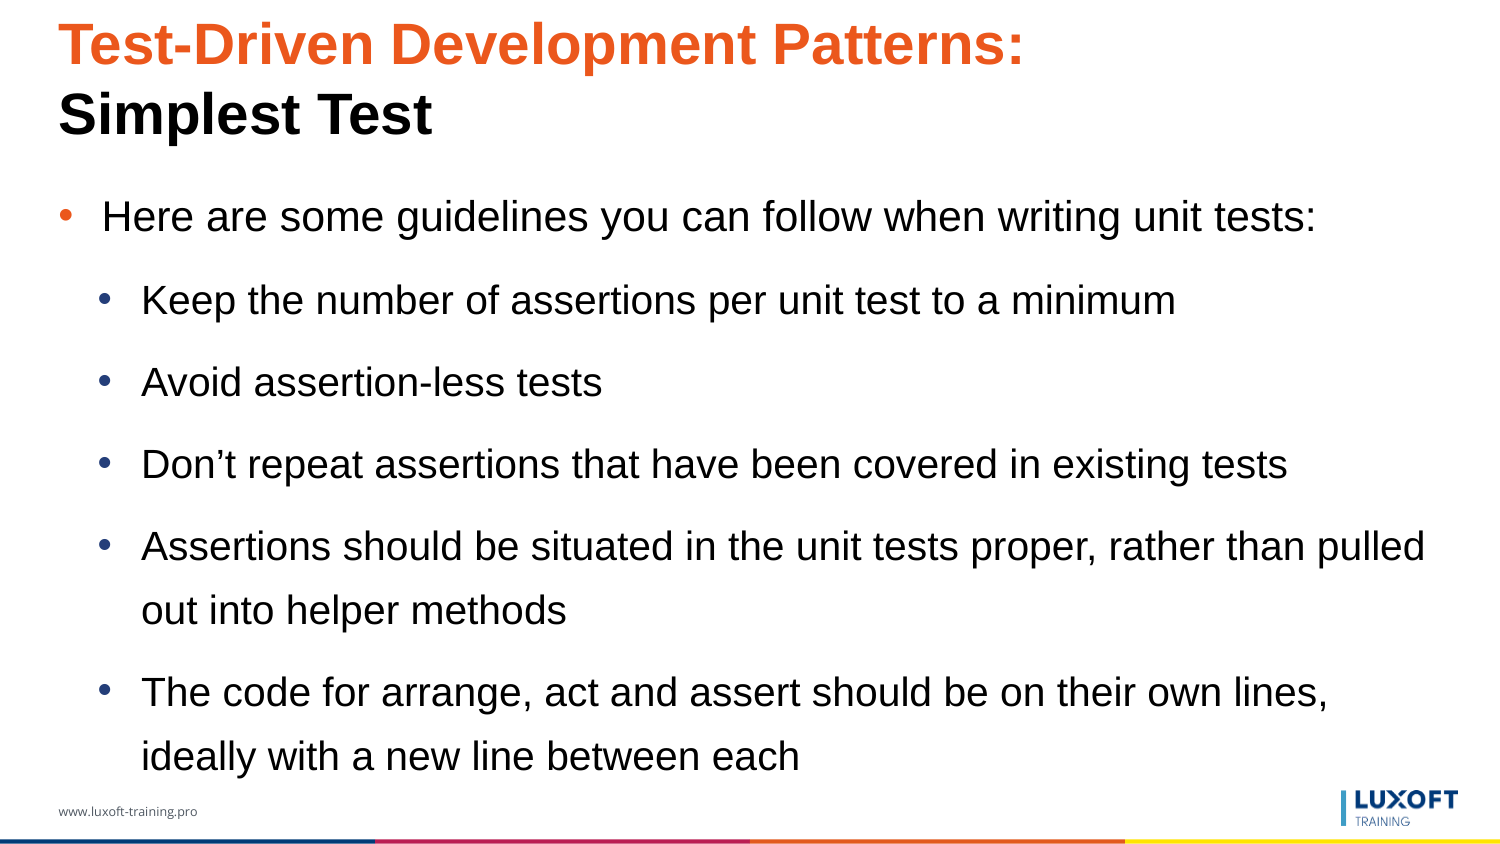

# Test-Driven Development Patterns: Simplest Test
Here are some guidelines you can follow when writing unit tests:
Keep the number of assertions per unit test to a minimum
Avoid assertion-less tests
Don’t repeat assertions that have been covered in existing tests
Assertions should be situated in the unit tests proper, rather than pulled out into helper methods
The code for arrange, act and assert should be on their own lines, ideally with a new line between each